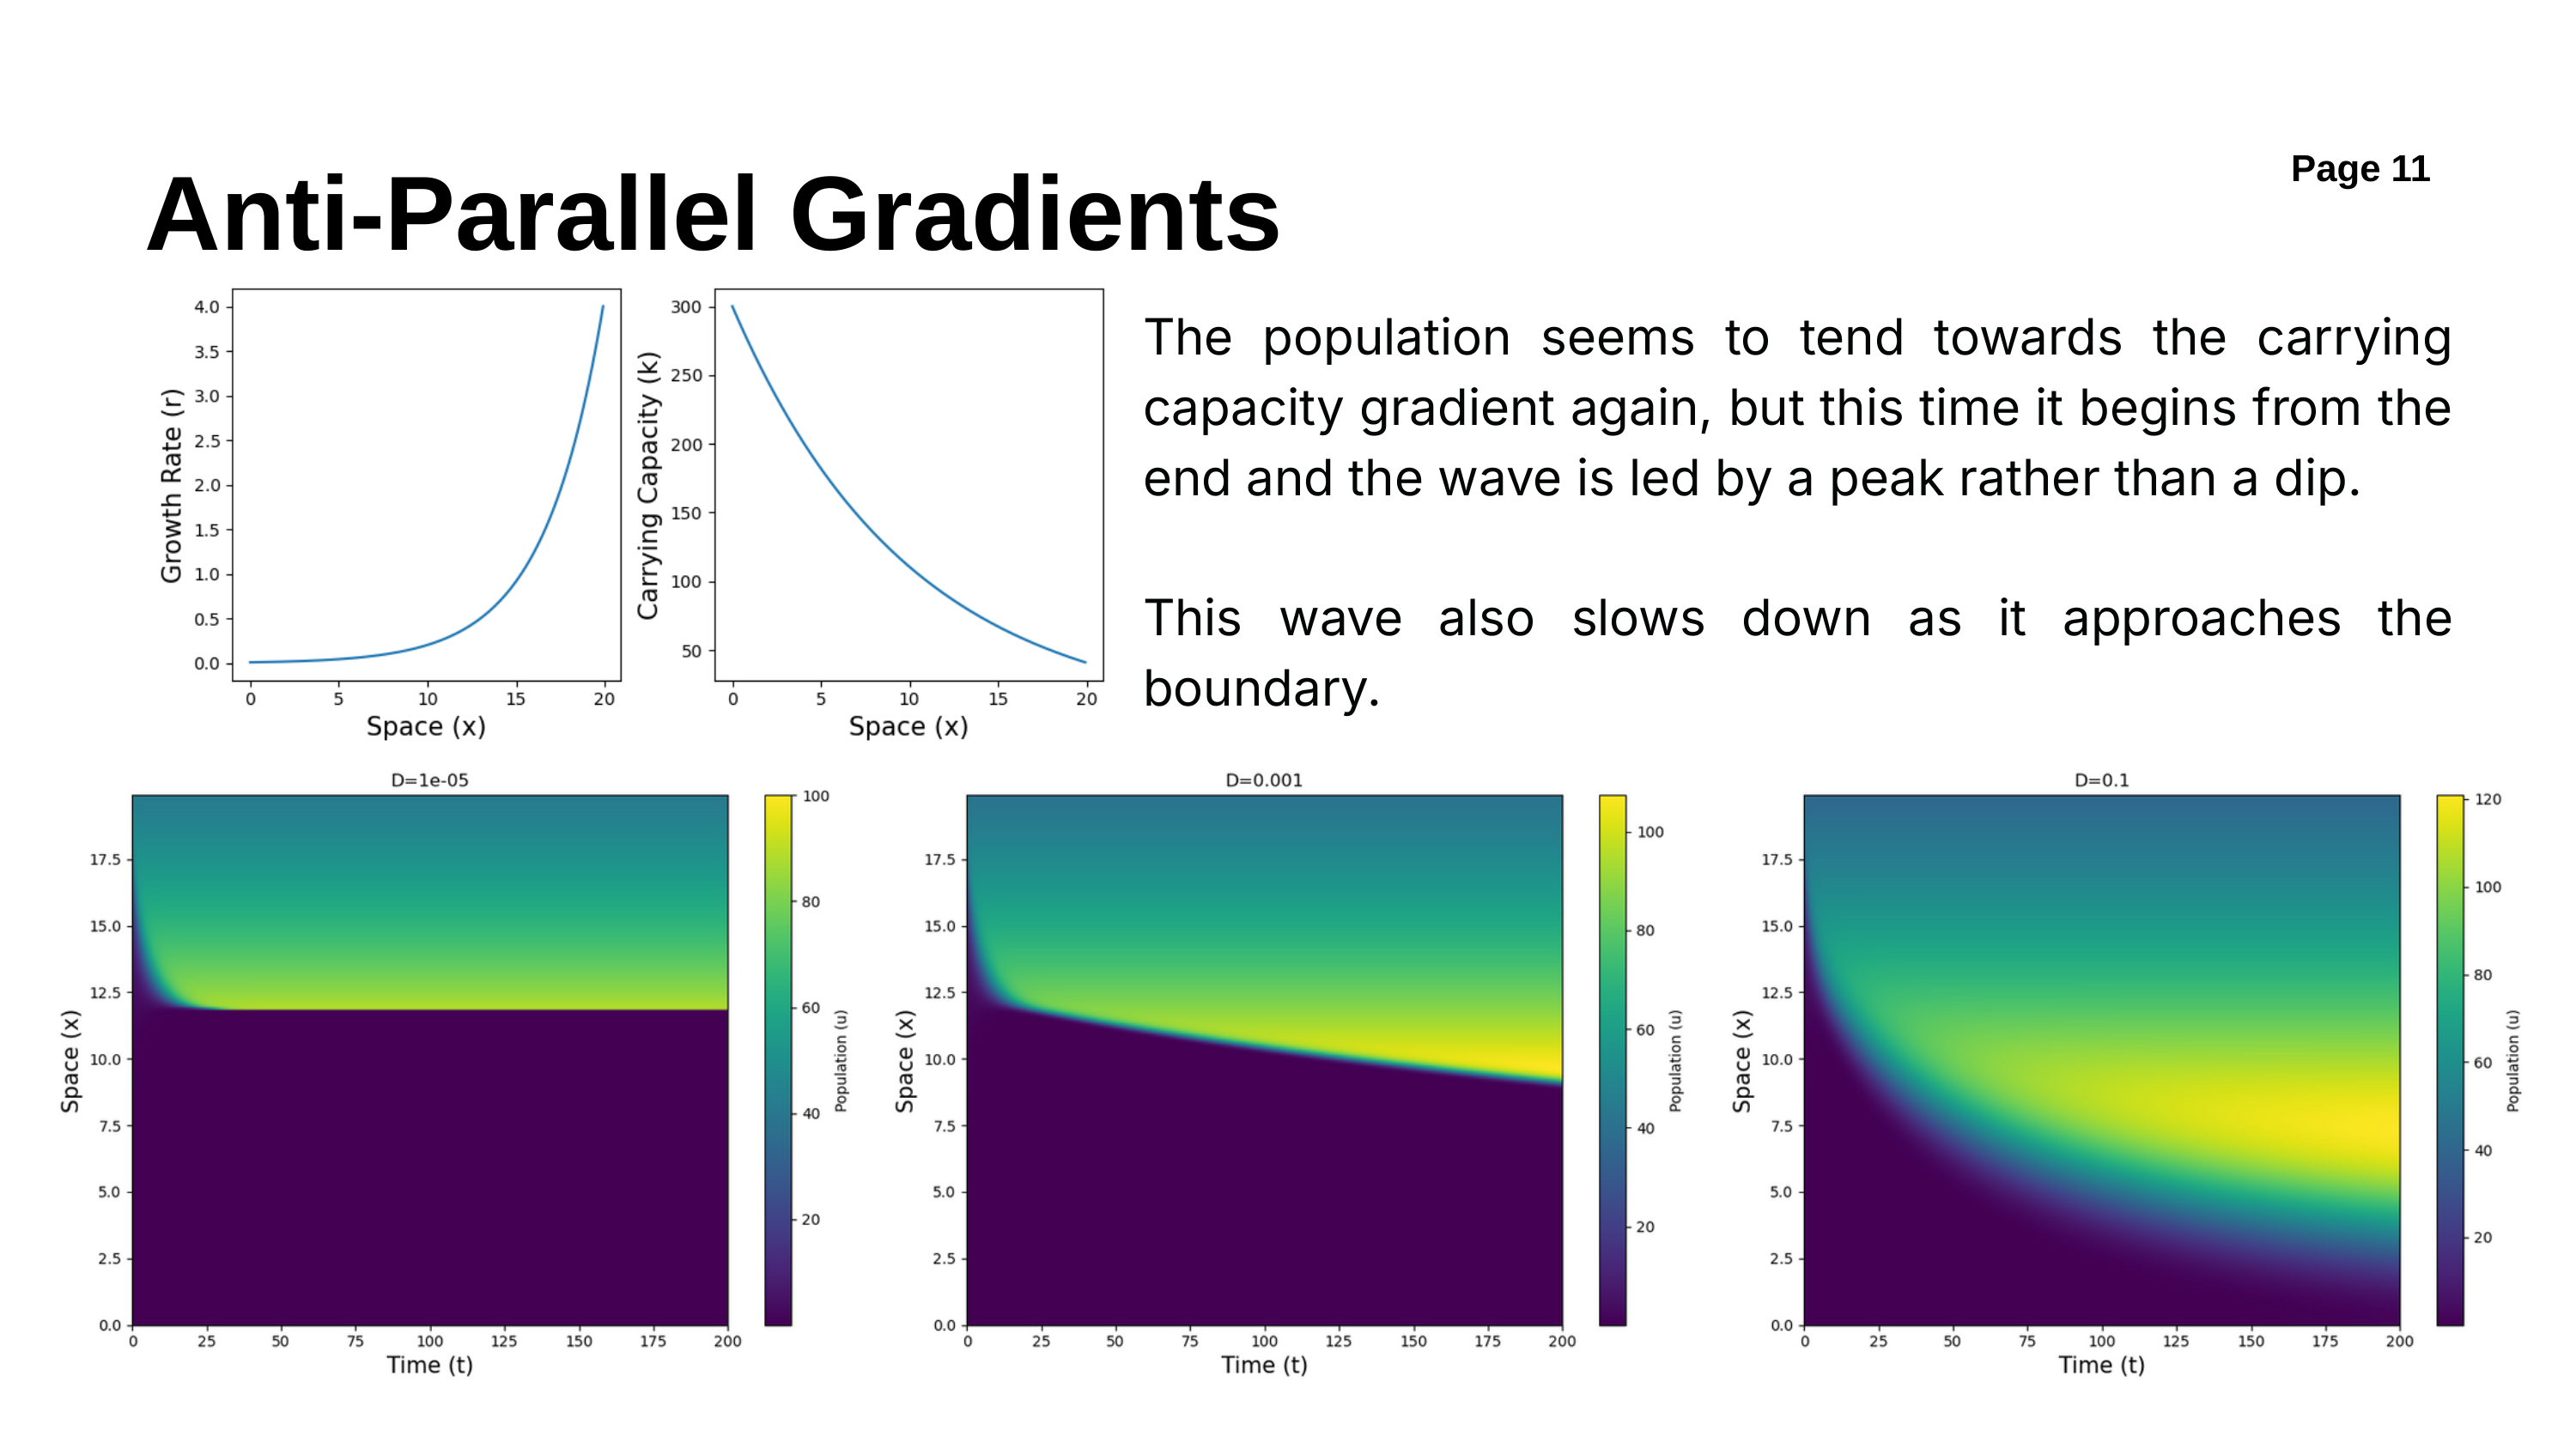

Page 11
Anti-Parallel Gradients

The population seems to tend towards the carrying capacity gradient again, but this time it begins from the end and the wave is led by a peak rather than a dip.

This wave also slows down as it approaches the boundary.